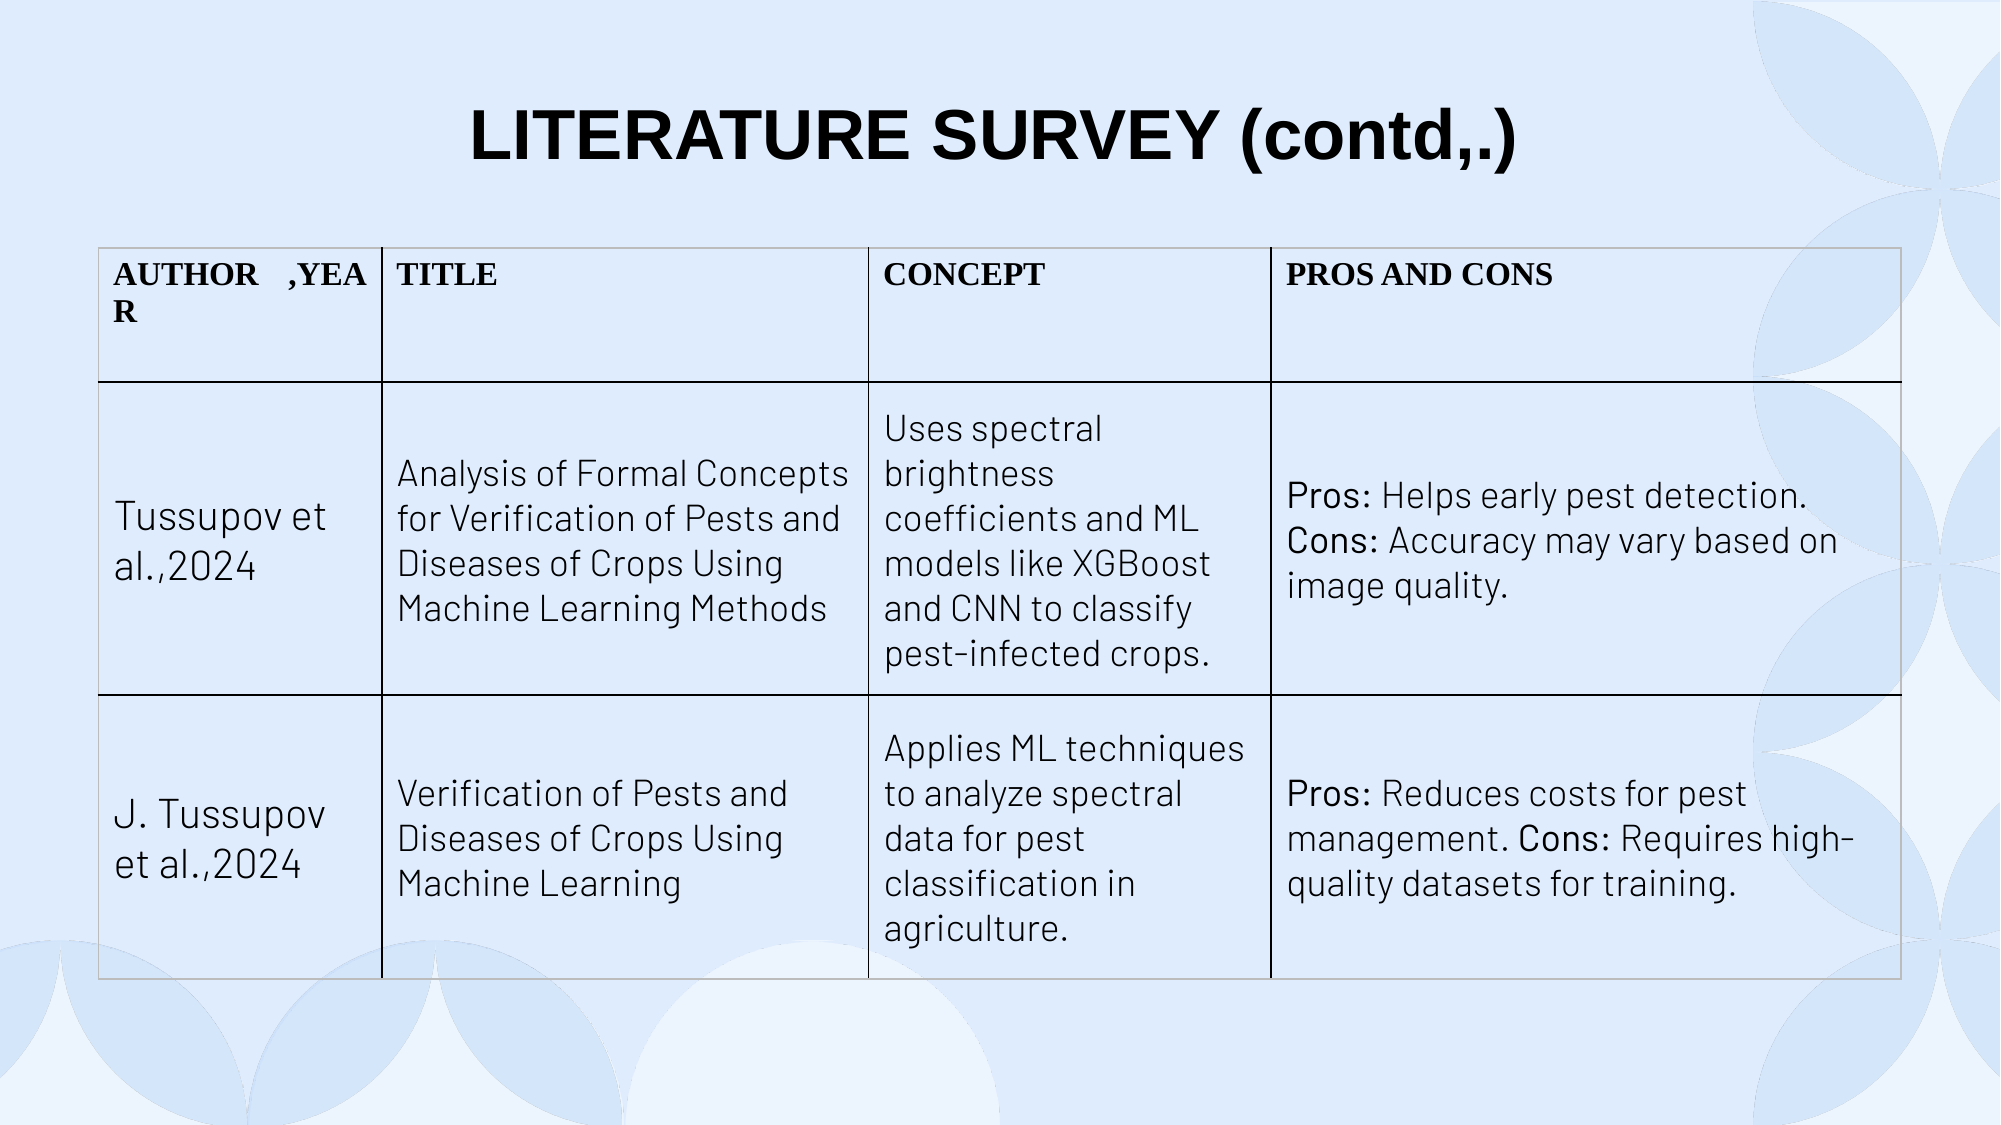

LITERATURE SURVEY (contd,.)
| AUTHOR ,YEAR | TITLE | CONCEPT | PROS AND CONS |
| --- | --- | --- | --- |
| Tussupov et al.,2024 | Analysis of Formal Concepts for Verification of Pests and Diseases of Crops Using Machine Learning Methods | Uses spectral brightness coefficients and ML models like XGBoost and CNN to classify pest-infected crops. | Pros: Helps early pest detection. Cons: Accuracy may vary based on image quality. |
| J. Tussupov et al.,2024 | Verification of Pests and Diseases of Crops Using Machine Learning | Applies ML techniques to analyze spectral data for pest classification in agriculture. | Pros: Reduces costs for pest management. Cons: Requires high-quality datasets for training. |